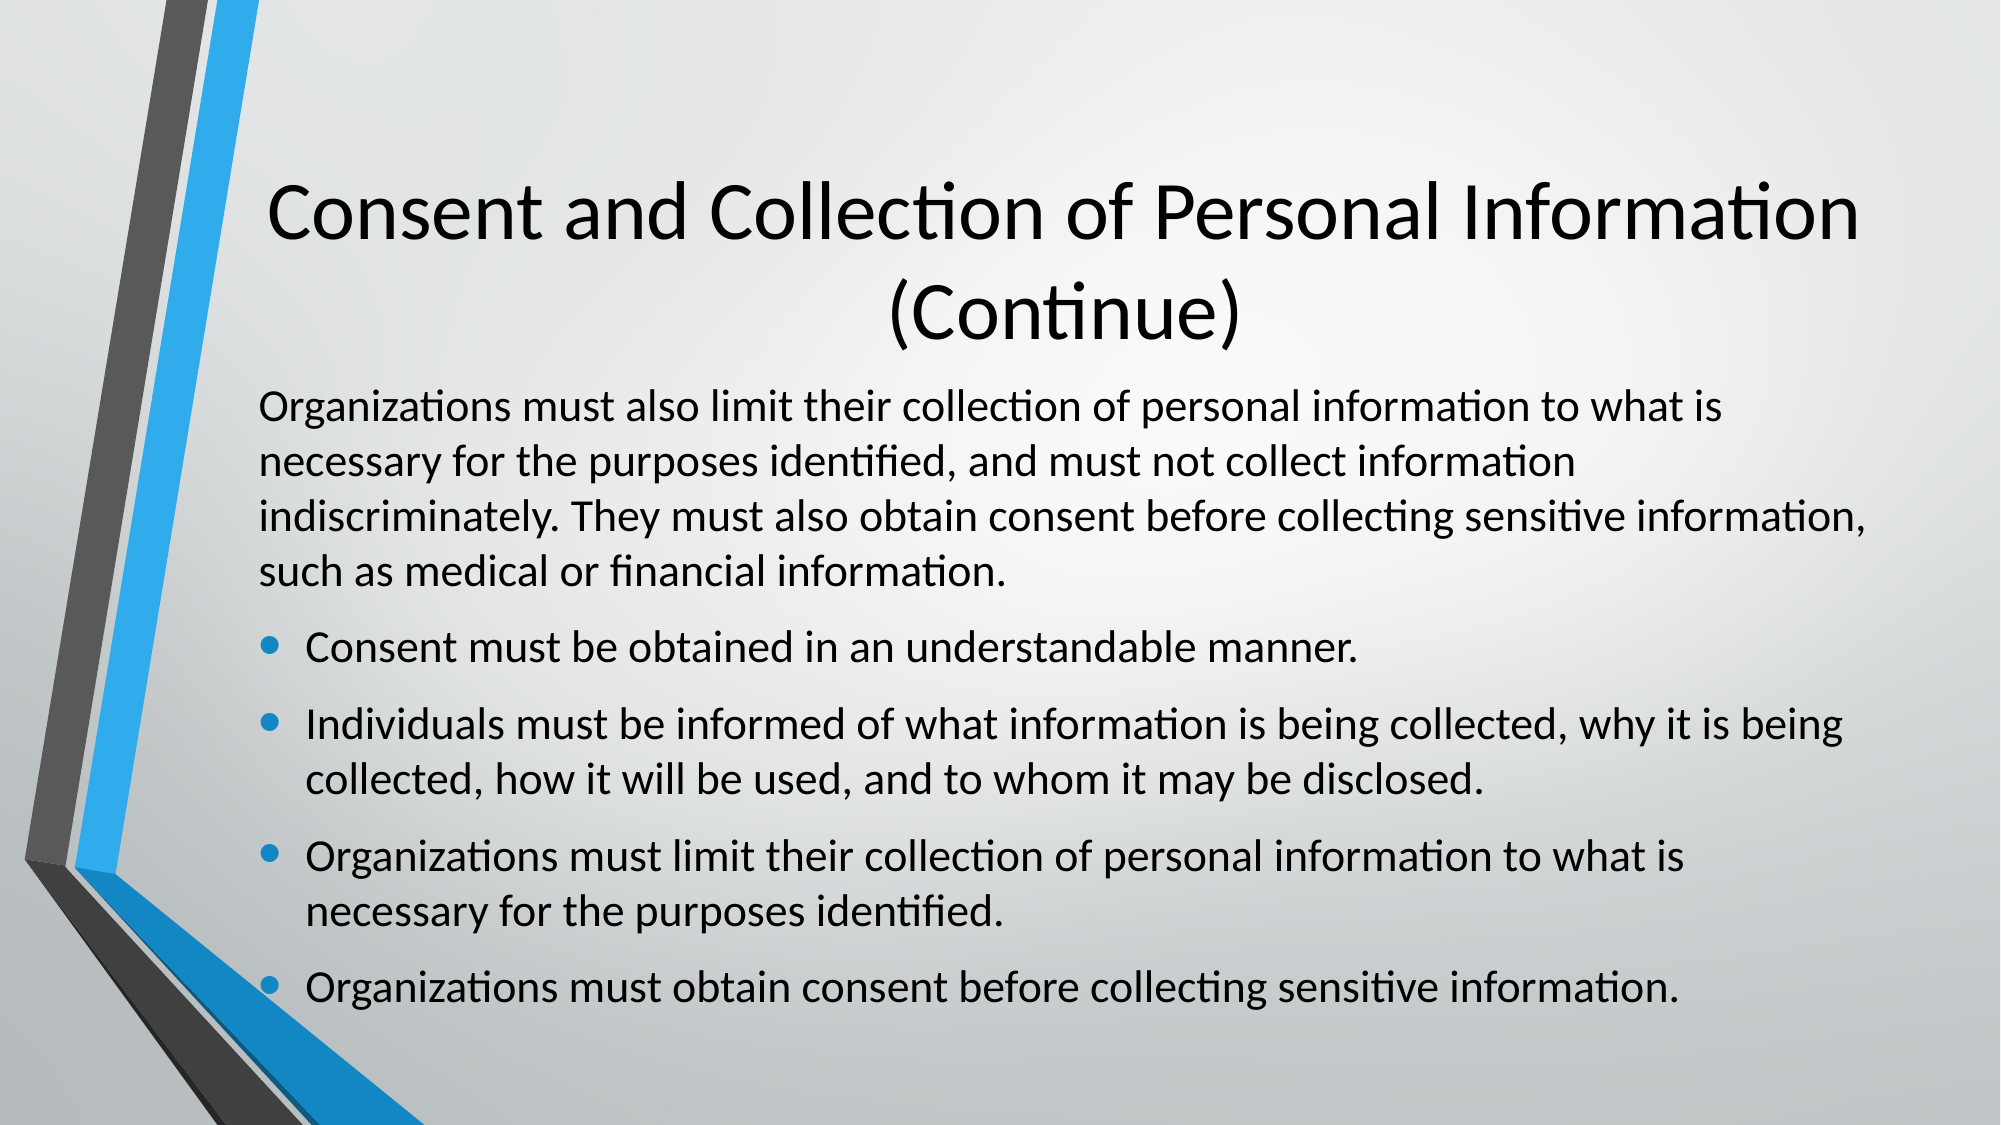

# Consent and Collection of Personal Information (Continue)
Organizations must also limit their collection of personal information to what is necessary for the purposes identified, and must not collect information indiscriminately. They must also obtain consent before collecting sensitive information, such as medical or financial information.
Consent must be obtained in an understandable manner.
Individuals must be informed of what information is being collected, why it is being collected, how it will be used, and to whom it may be disclosed.
Organizations must limit their collection of personal information to what is necessary for the purposes identified.
Organizations must obtain consent before collecting sensitive information.